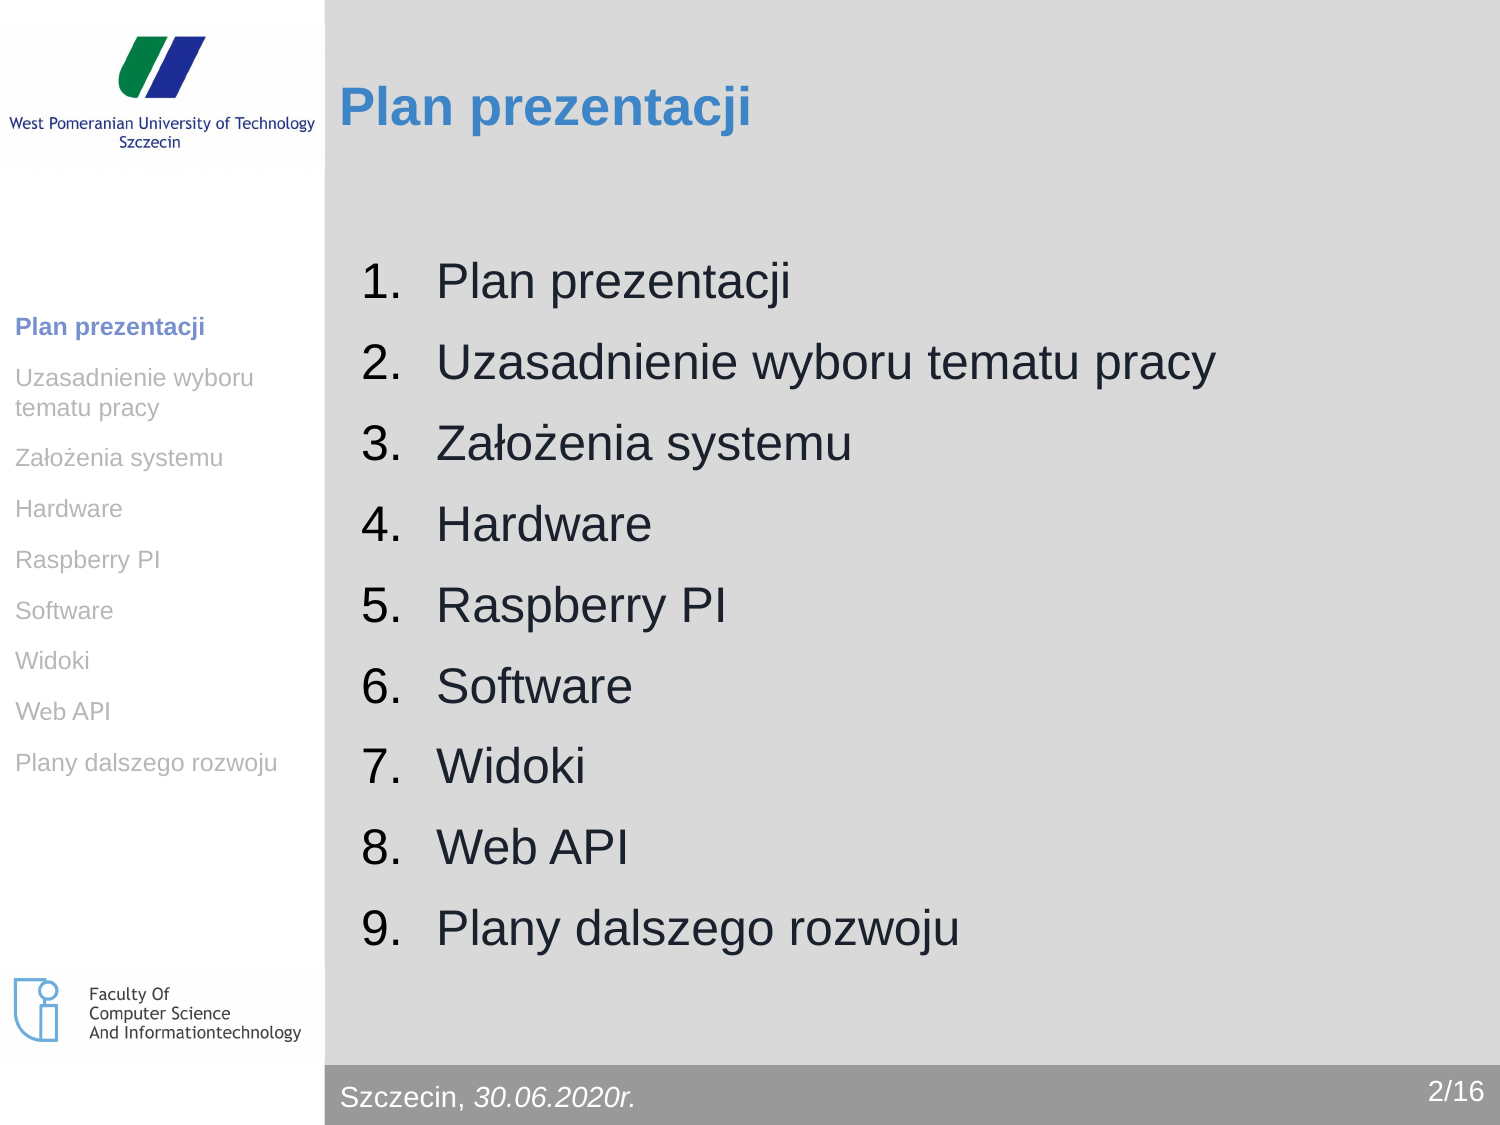

# Plan prezentacji
Plan prezentacji
Uzasadnienie wyboru tematu pracy
Założenia systemu
Hardware
Raspberry PI
Software
Widoki
Web API
Plany dalszego rozwoju
Plan prezentacji
Uzasadnienie wyboru tematu pracy
Założenia systemu
Hardware
Raspberry PI
Software
Widoki
Web API
Plany dalszego rozwoju

2/16